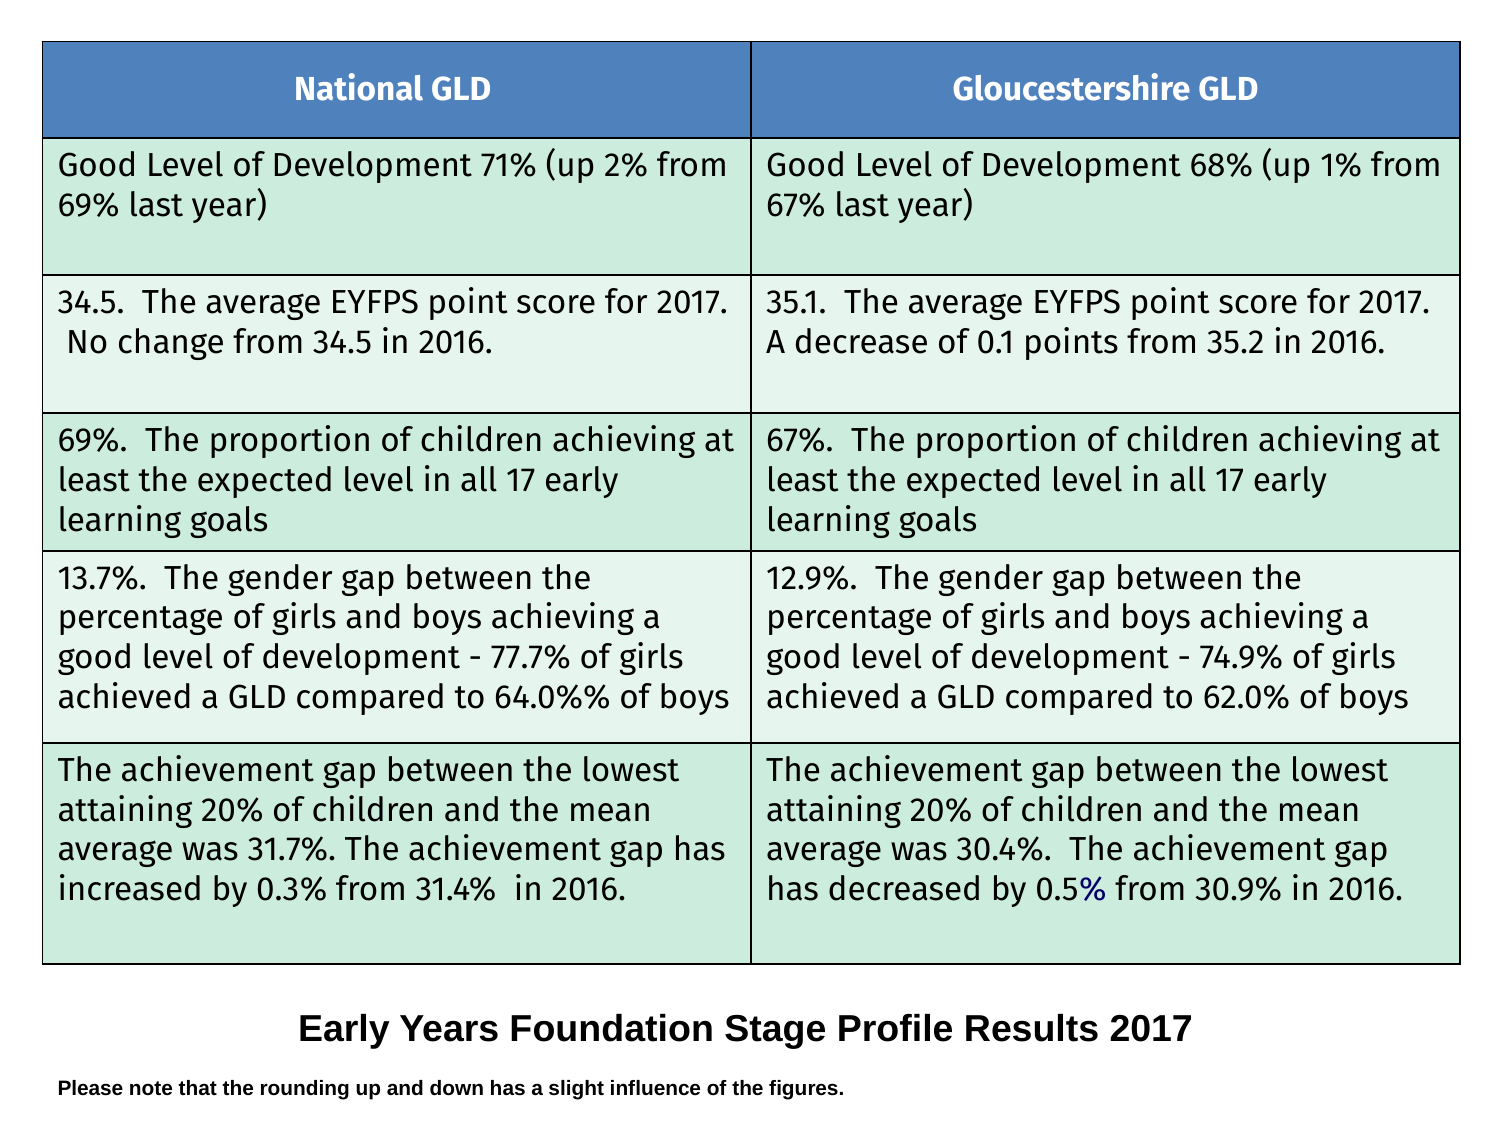

# EYFSP Outcomes 2013-14
| National GLD | Gloucestershire GLD |
| --- | --- |
| Good Level of Development 71% (up 2% from 69% last year) | Good Level of Development 68% (up 1% from 67% last year) |
| 34.5. The average EYFPS point score for 2017. No change from 34.5 in 2016. | 35.1. The average EYFPS point score for 2017. A decrease of 0.1 points from 35.2 in 2016. |
| 69%. The proportion of children achieving at least the expected level in all 17 early learning goals | 67%. The proportion of children achieving at least the expected level in all 17 early learning goals |
| 13.7%. The gender gap between the percentage of girls and boys achieving a good level of development - 77.7% of girls achieved a GLD compared to 64.0%% of boys | 12.9%. The gender gap between the percentage of girls and boys achieving a good level of development - 74.9% of girls achieved a GLD compared to 62.0% of boys |
| The achievement gap between the lowest attaining 20% of children and the mean average was 31.7%. The achievement gap has increased by 0.3% from 31.4% in 2016. | The achievement gap between the lowest attaining 20% of children and the mean average was 30.4%. The achievement gap has decreased by 0.5% from 30.9% in 2016. |
Early Years Foundation Stage Profile Results 2017

Please note that the rounding up and down has a slight influence of the figures.